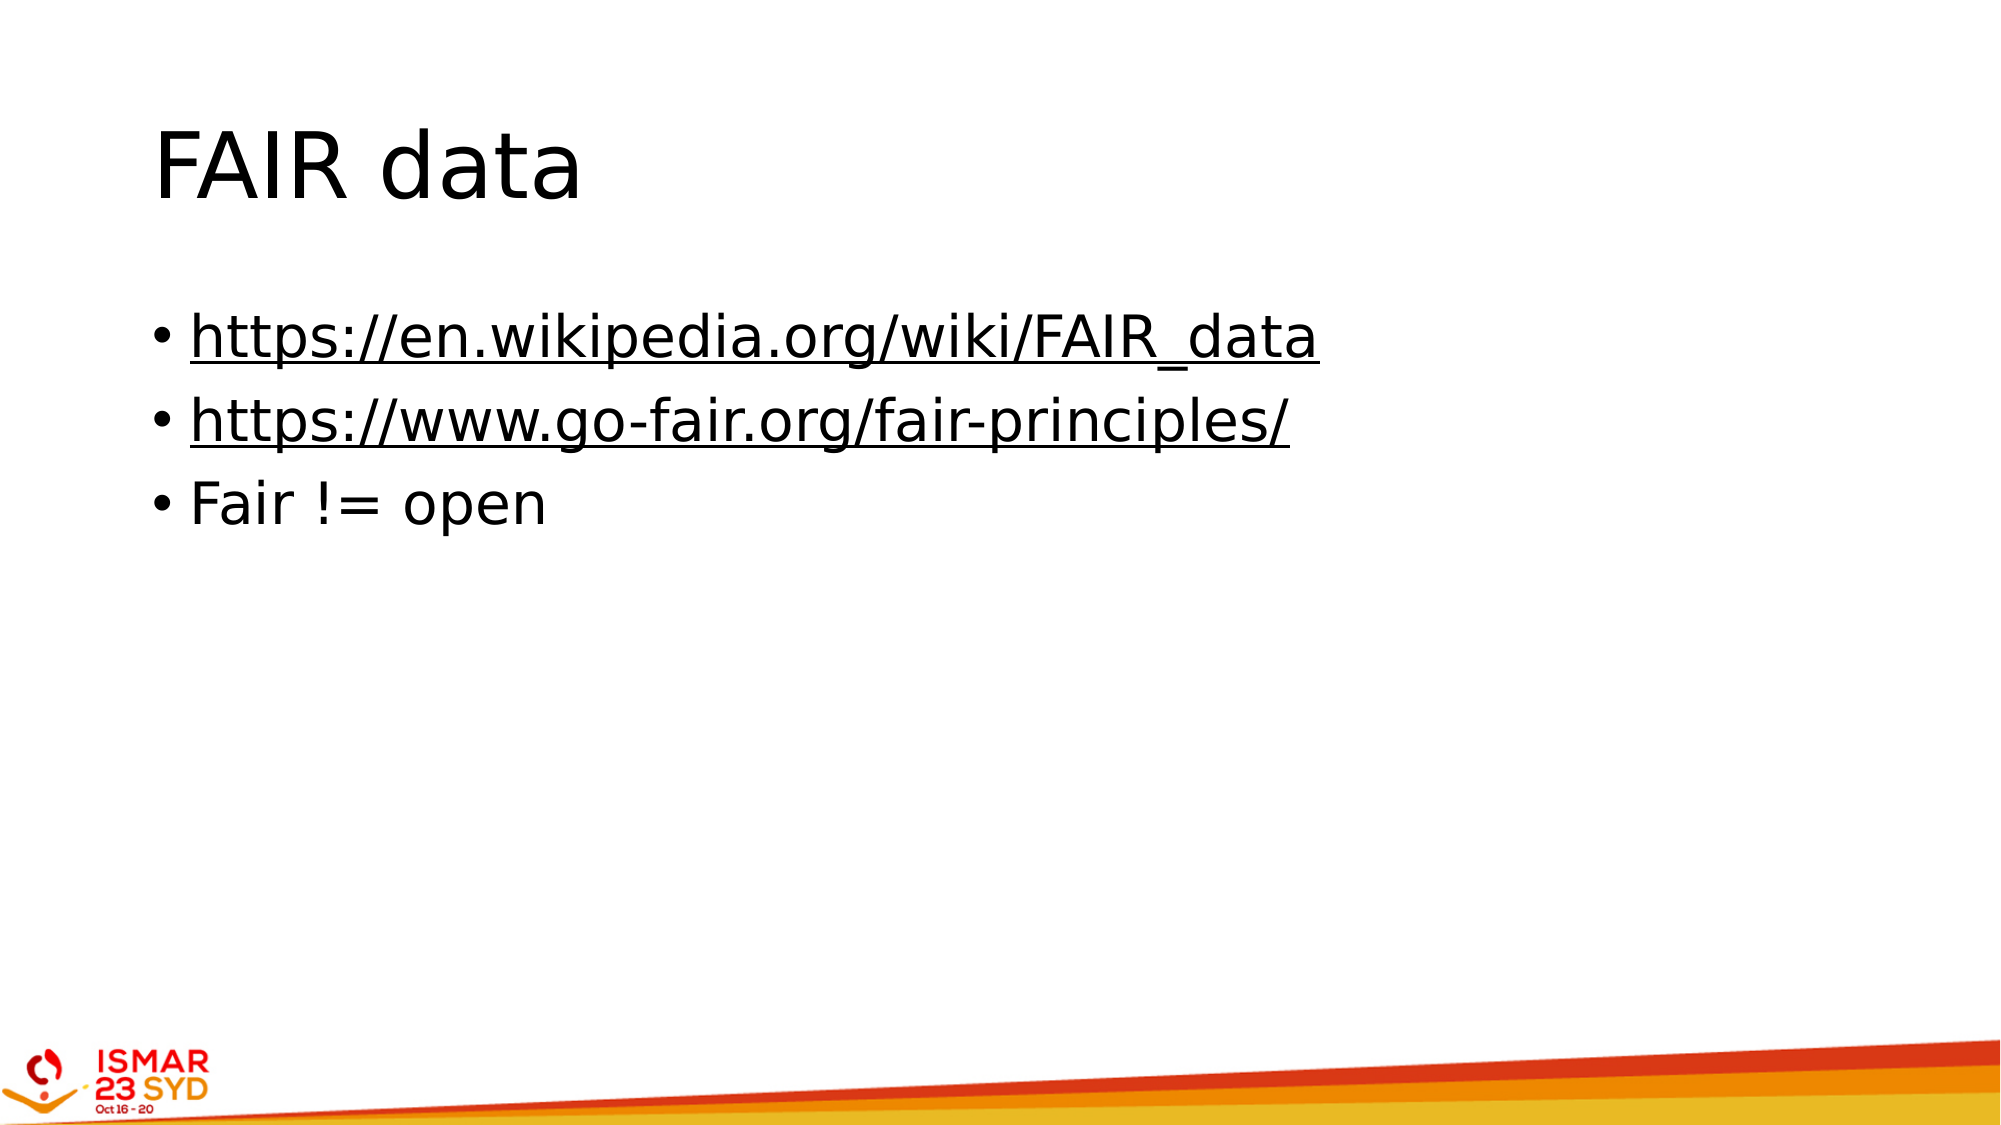

# FAIR data
https://en.wikipedia.org/wiki/FAIR_data
https://www.go-fair.org/fair-principles/
Fair != open